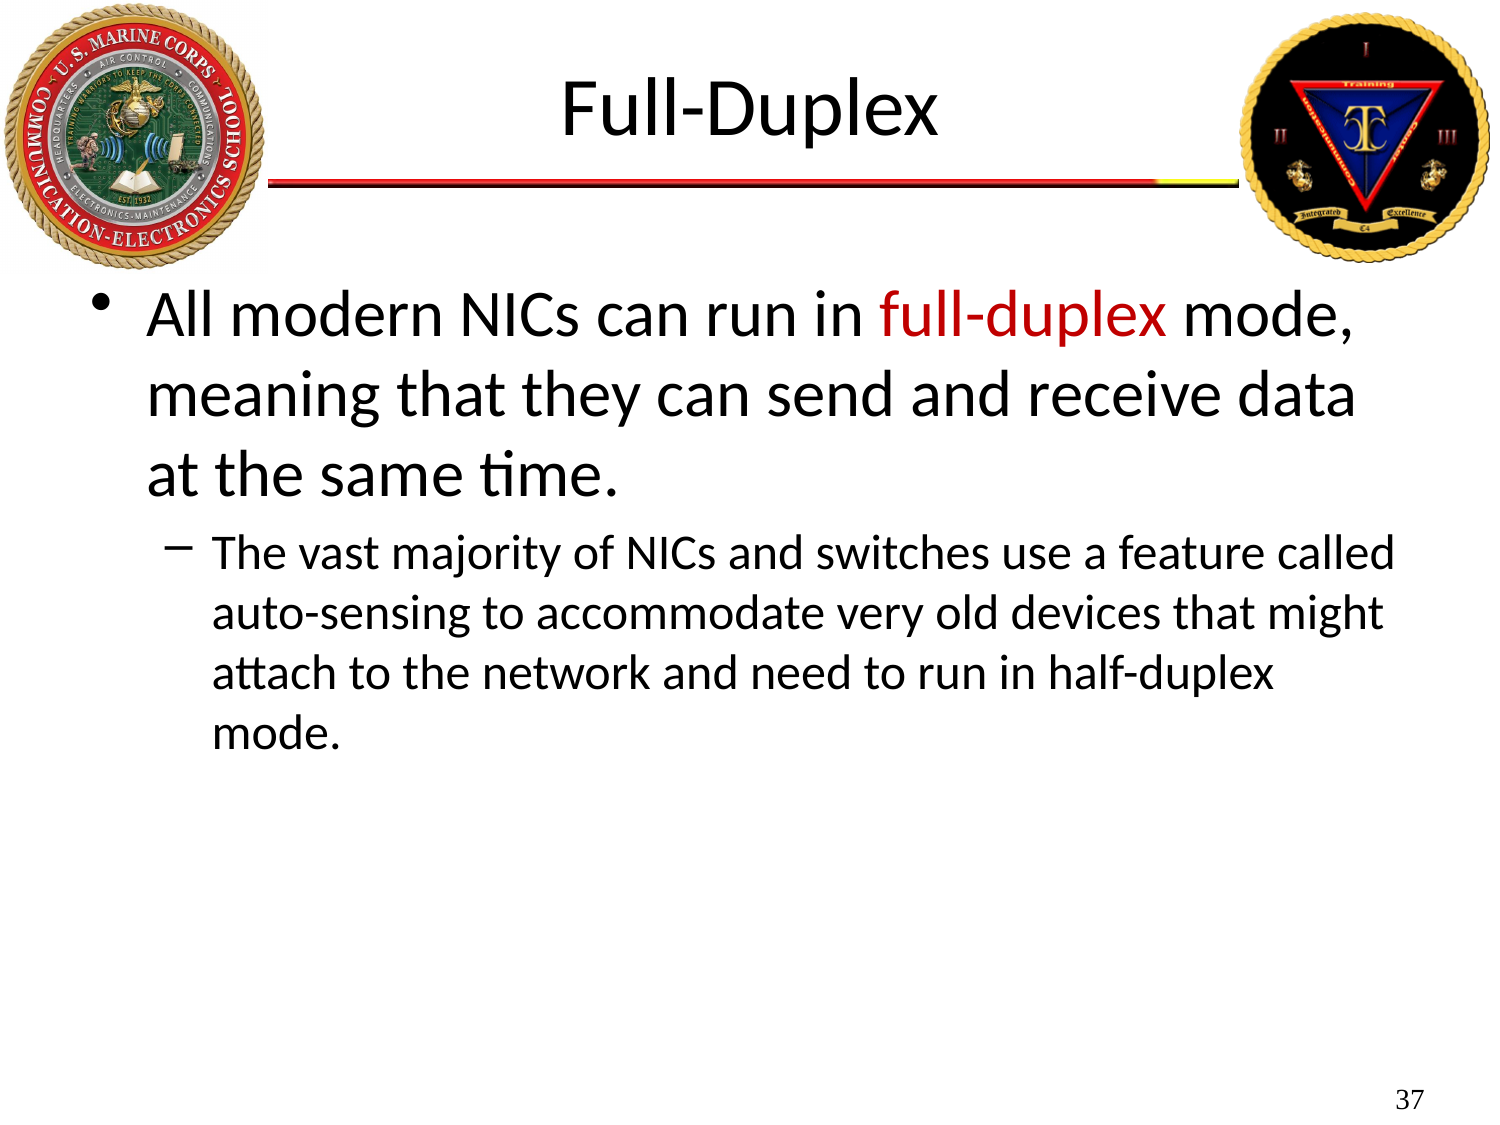

# Full-Duplex
All modern NICs can run in full-duplex mode, meaning that they can send and receive data at the same time.
The vast majority of NICs and switches use a feature called auto-sensing to accommodate very old devices that might attach to the network and need to run in half-duplex mode.